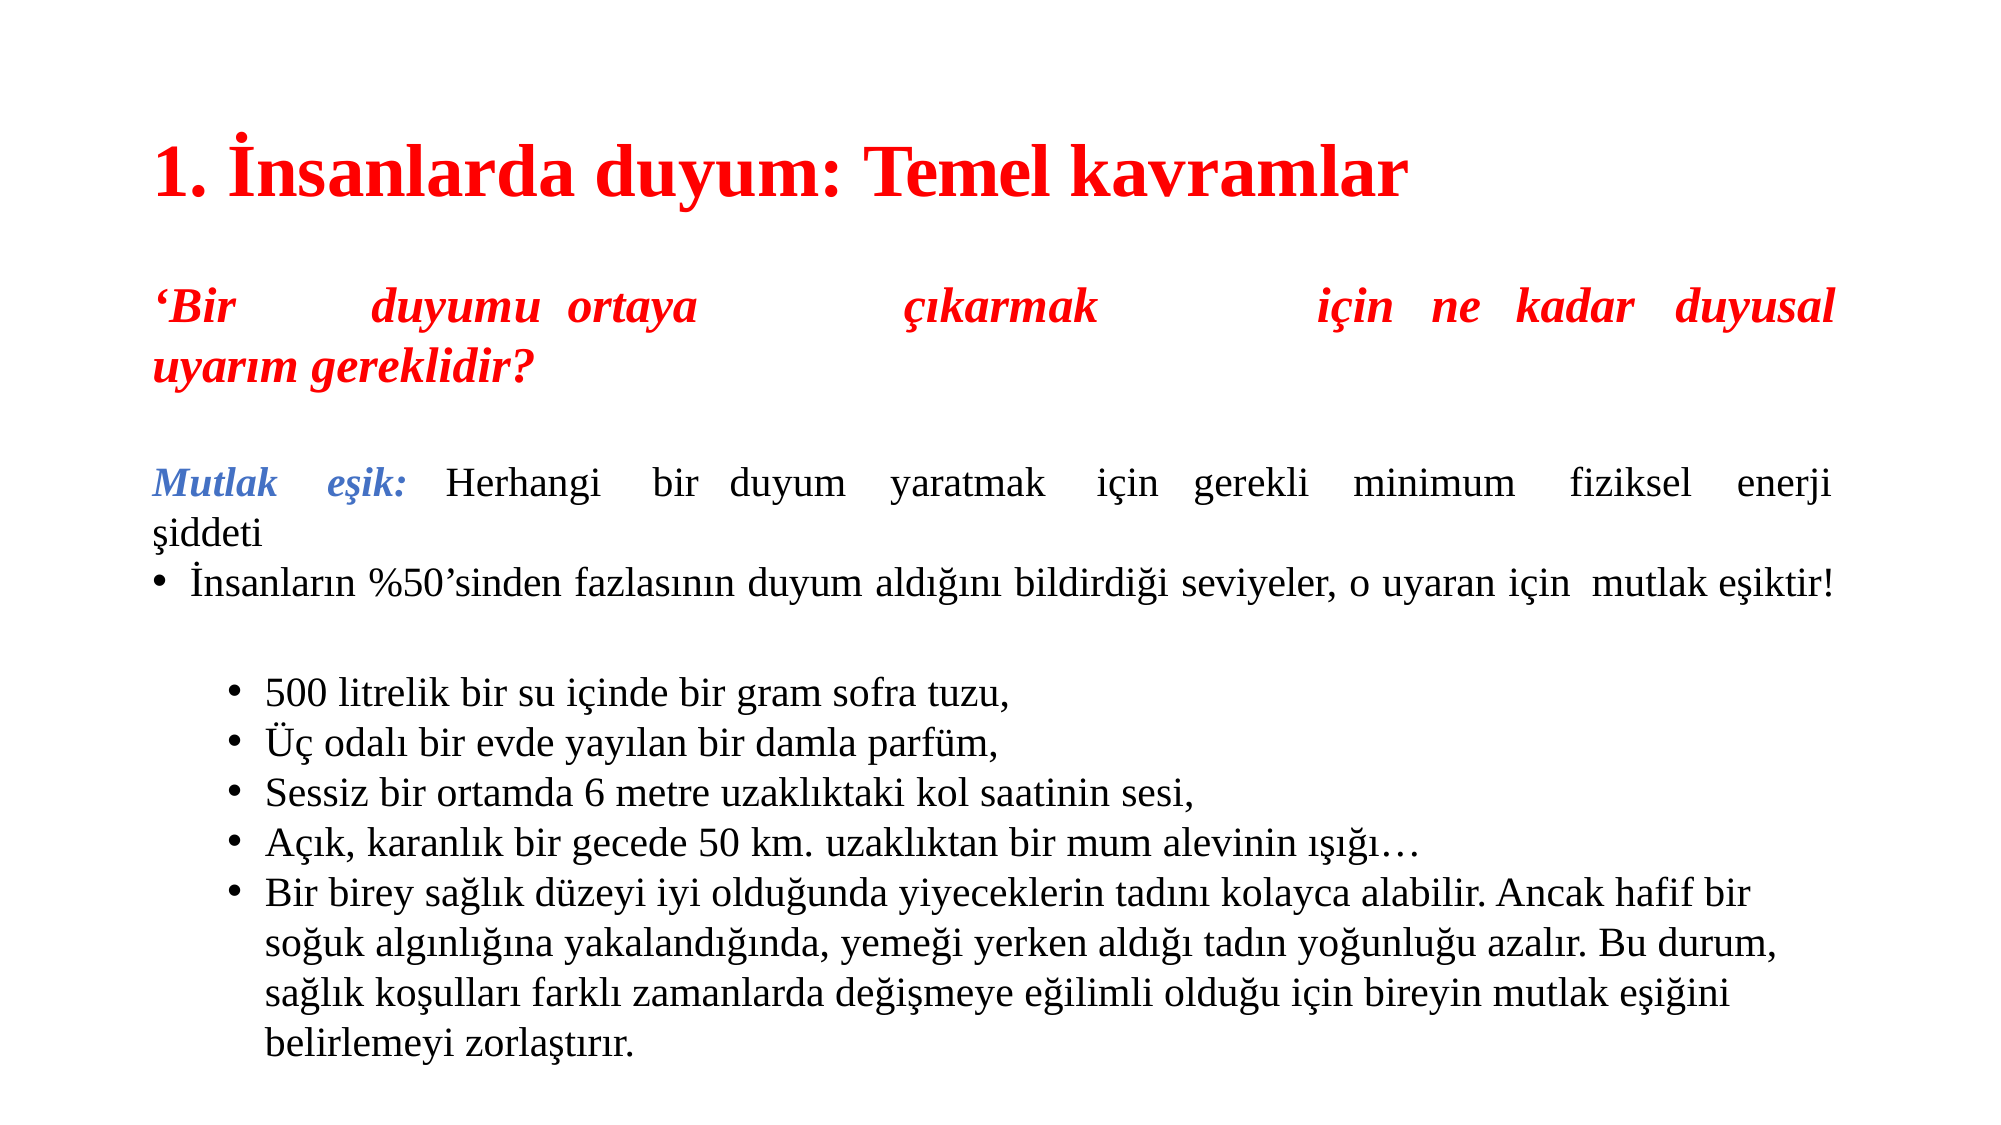

# 1. İnsanlarda duyum: Temel kavramlar
‘Bir	duyumu	ortaya	çıkarmak	için	ne	kadar	duyusal  uyarım gereklidir?

Mutlak	eşik:	Herhangi	bir	duyum	yaratmak	için	gerekli	minimum	fiziksel	enerji
şiddeti
İnsanların %50’sinden fazlasının duyum aldığını bildirdiği seviyeler, o uyaran için  mutlak eşiktir!

500 litrelik bir su içinde bir gram sofra tuzu,
Üç odalı bir evde yayılan bir damla parfüm,
Sessiz bir ortamda 6 metre uzaklıktaki kol saatinin sesi,
Açık, karanlık bir gecede 50 km. uzaklıktan bir mum alevinin ışığı…
Bir birey sağlık düzeyi iyi olduğunda yiyeceklerin tadını kolayca alabilir. Ancak hafif bir soğuk algınlığına yakalandığında, yemeği yerken aldığı tadın yoğunluğu azalır. Bu durum, sağlık koşulları farklı zamanlarda değişmeye eğilimli olduğu için bireyin mutlak eşiğini belirlemeyi zorlaştırır.